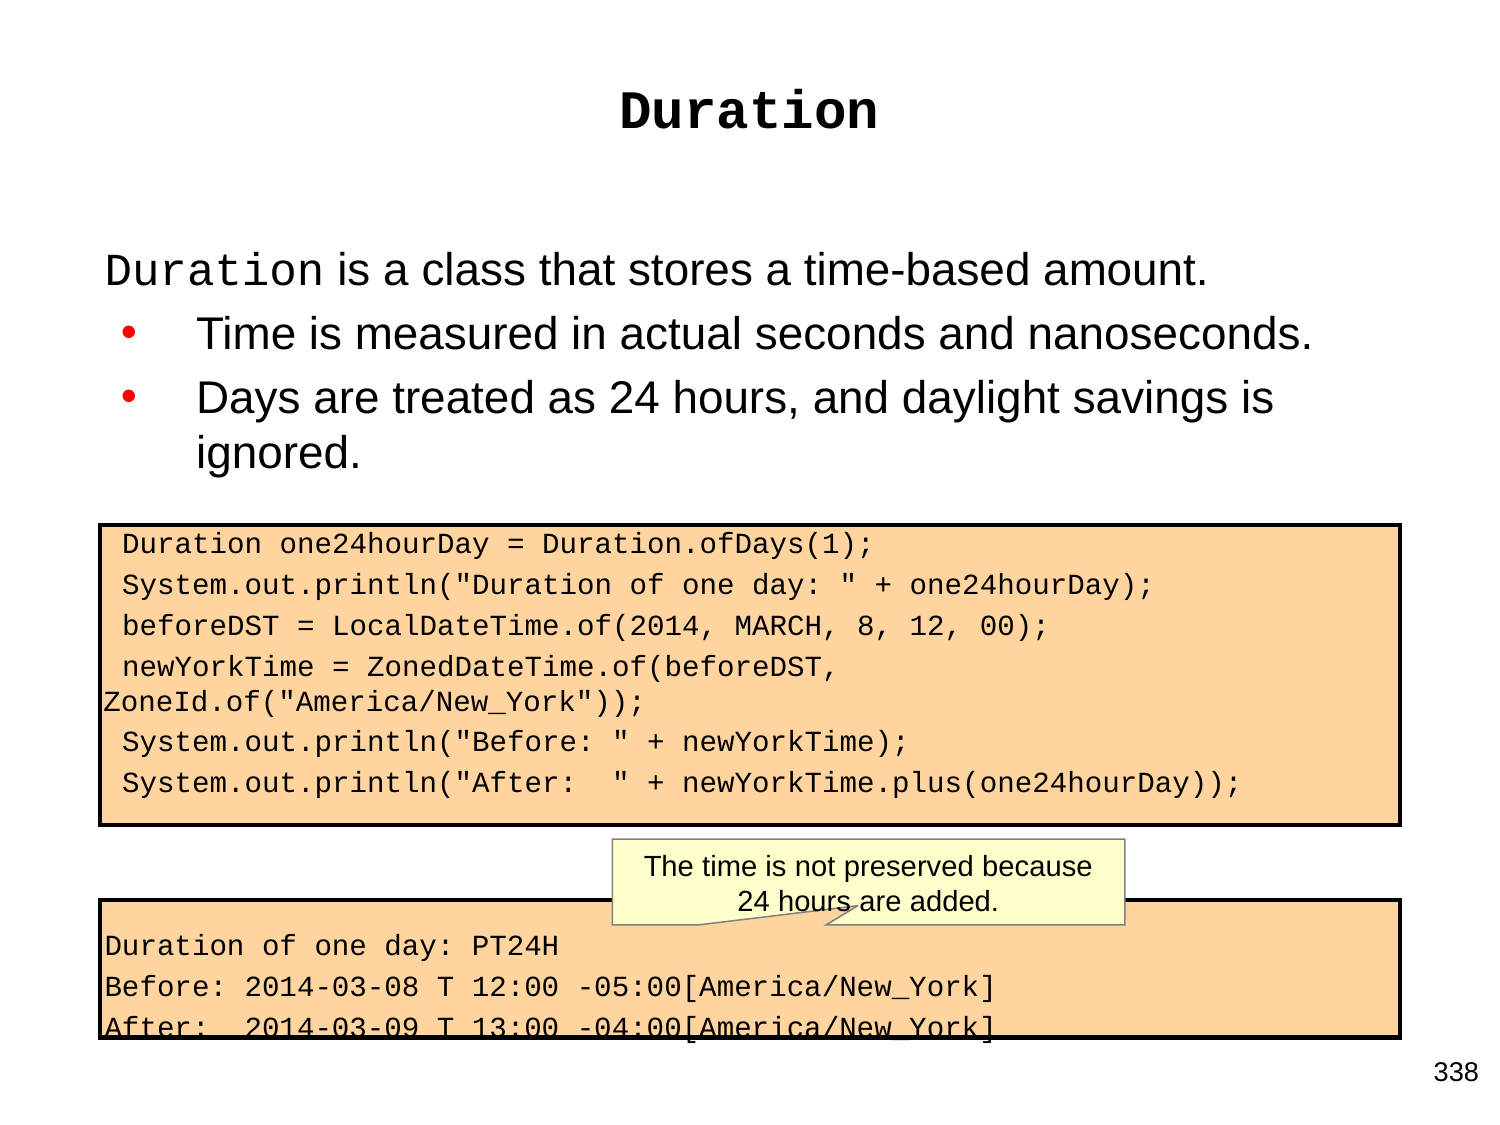

# Duration
Duration is a class that stores a time-based amount.
Time is measured in actual seconds and nanoseconds.
Days are treated as 24 hours, and daylight savings is ignored.

 Duration one24hourDay = Duration.ofDays(1);
 System.out.println("Duration of one day: " + one24hourDay);
 beforeDST = LocalDateTime.of(2014, MARCH, 8, 12, 00);
 newYorkTime = ZonedDateTime.of(beforeDST, ZoneId.of("America/New_York"));
 System.out.println("Before: " + newYorkTime);
 System.out.println("After:  " + newYorkTime.plus(one24hourDay));

Duration of one day: PT24H
Before: 2014-03-08 T 12:00 -05:00[America/New_York]
After:  2014-03-09 T 13:00 -04:00[America/New_York]

The time is not preserved because 24 hours are added.

338